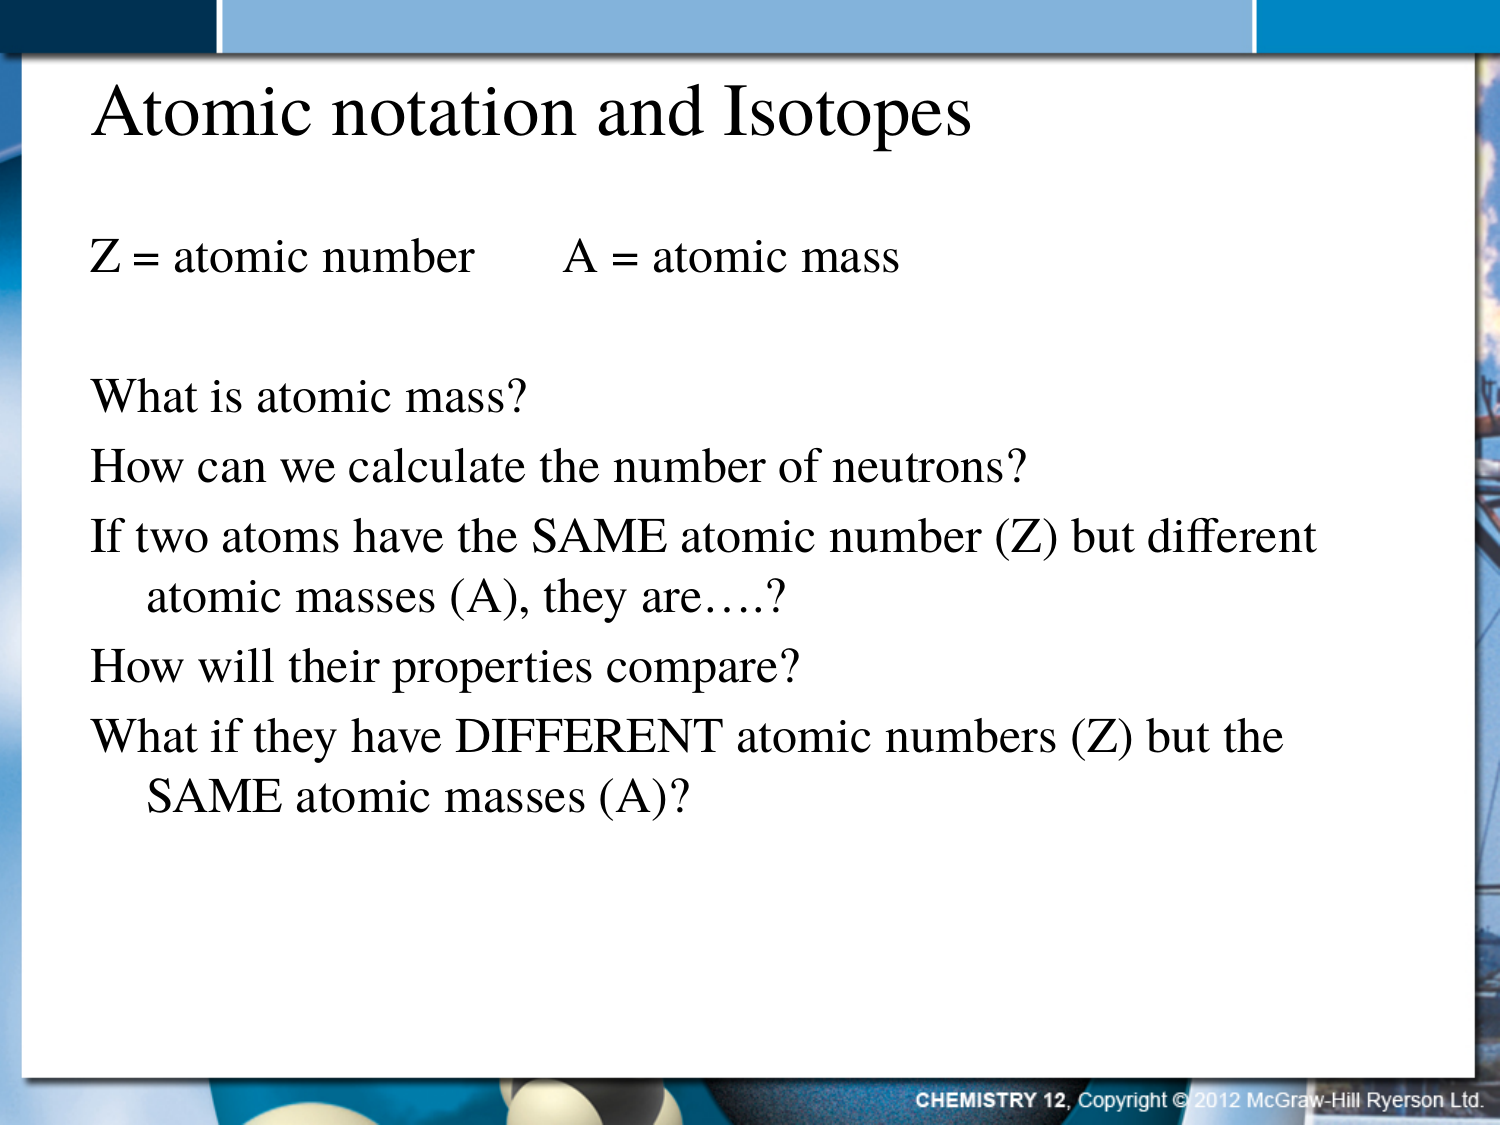

# Atomic notation and Isotopes
Z = atomic number       A = atomic mass

What is atomic mass?
How can we calculate the number of neutrons?
If two atoms have the SAME atomic number (Z) but different atomic masses (A), they are….?
How will their properties compare?
What if they have DIFFERENT atomic numbers (Z) but the SAME atomic masses (A)?